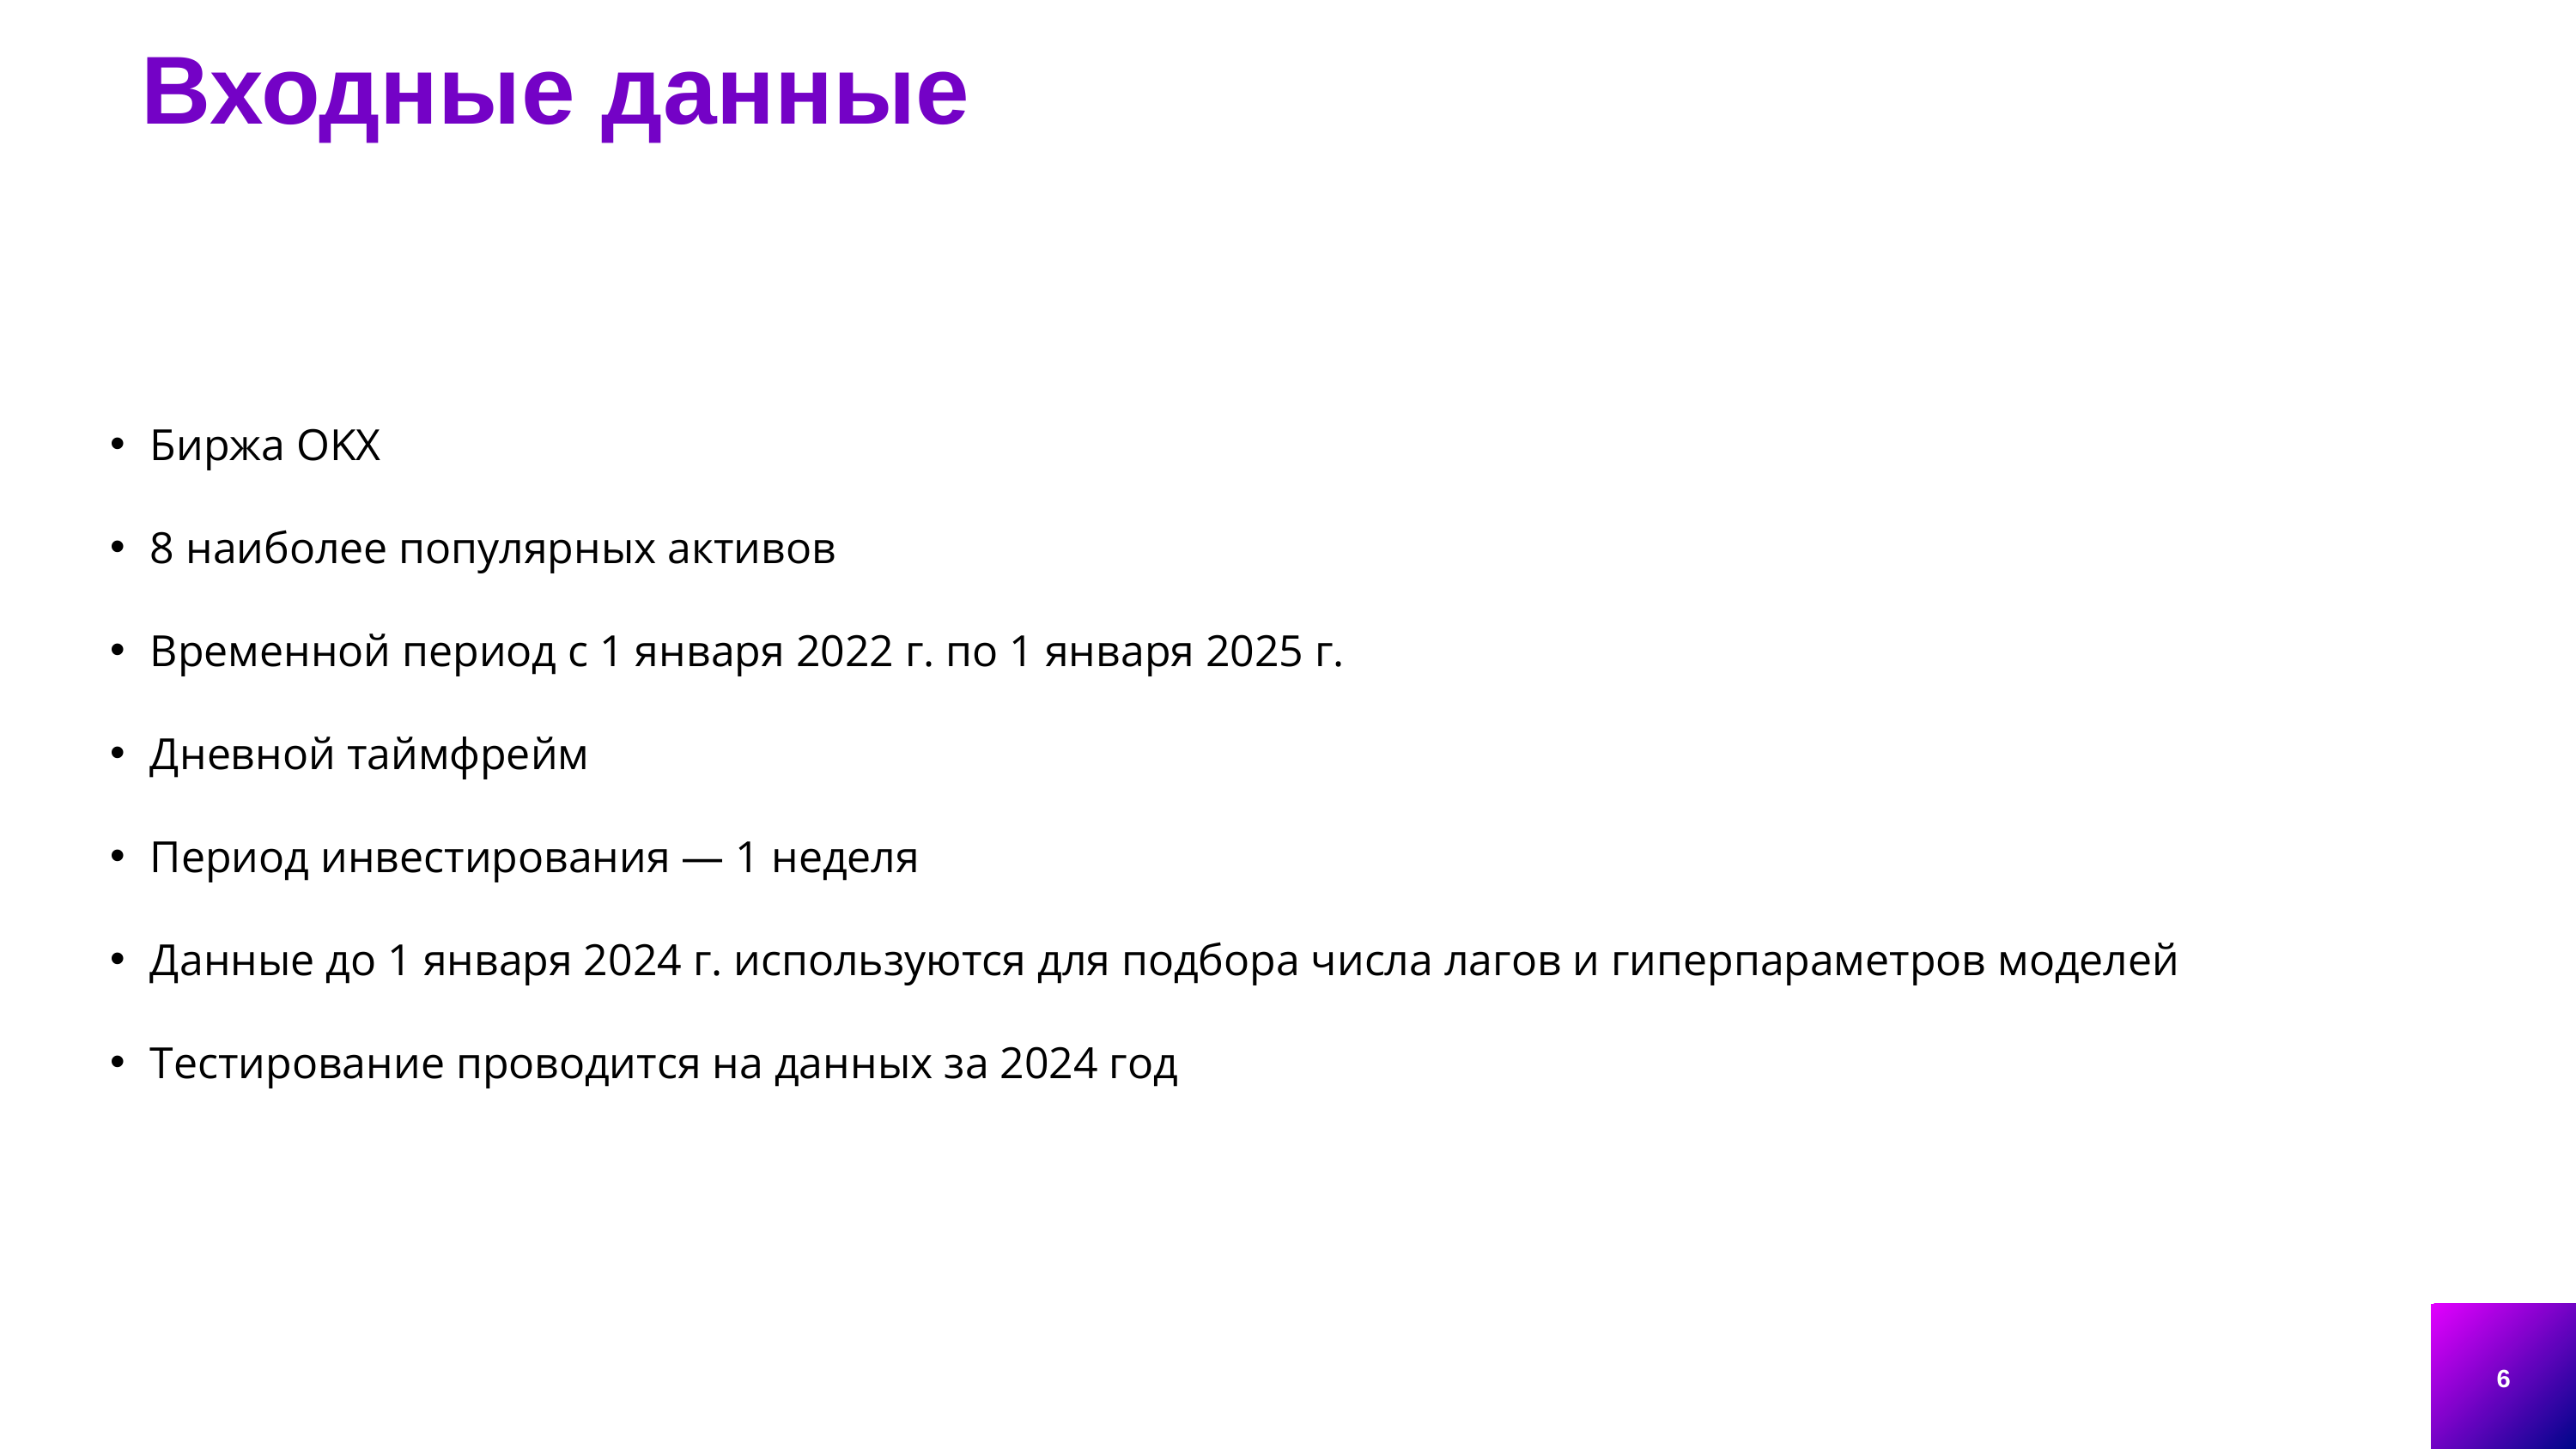

Входные данные
Биржа OKX
8 наиболее популярных активов
Временной период с 1 января 2022 г. по 1 января 2025 г.
Дневной таймфрейм
Период инвестирования — 1 неделя
Данные до 1 января 2024 г. используются для подбора числа лагов и гиперпараметров моделей
Тестирование проводится на данных за 2024 год

6